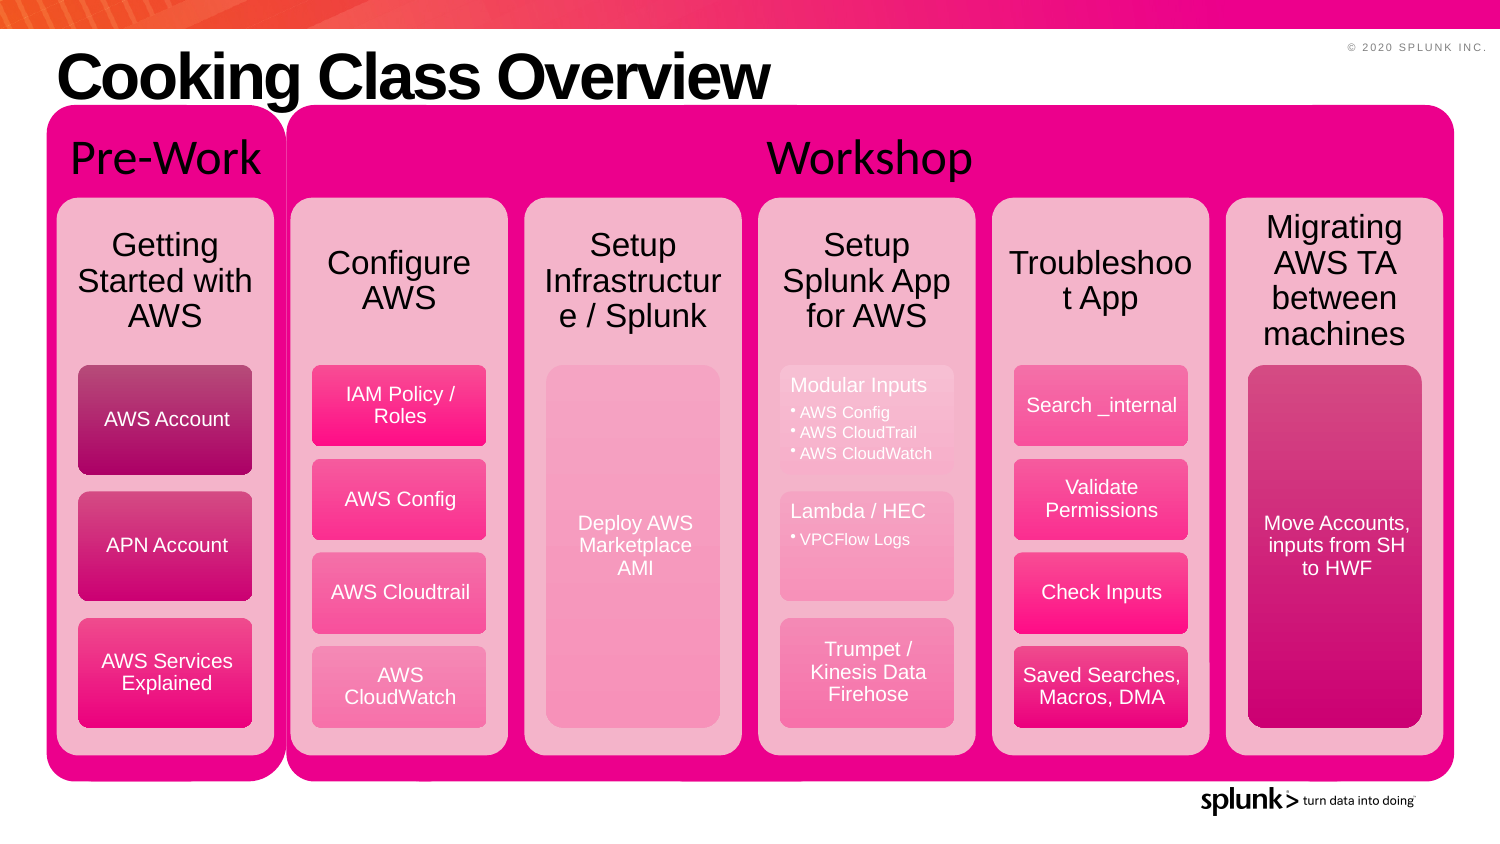

# Cooking Class Overview

Pre-Work
Workshop
Getting Started with AWS
AWS Account
APN Account
AWS Services Explained
Configure AWS
IAM Policy / Roles
AWS Config
AWS Cloudtrail
AWS CloudWatch
Setup Infrastructure / Splunk
Deploy AWS Marketplace AMI
Setup Splunk App for AWS
Modular Inputs
AWS Config
AWS CloudTrail
AWS CloudWatch
Lambda / HEC
VPCFlow Logs
Trumpet / Kinesis Data Firehose
Troubleshoot App
Search _internal
Validate Permissions
Check Inputs
Saved Searches, Macros, DMA
Migrating AWS TA between machines
Move Accounts, inputs from SH to HWF